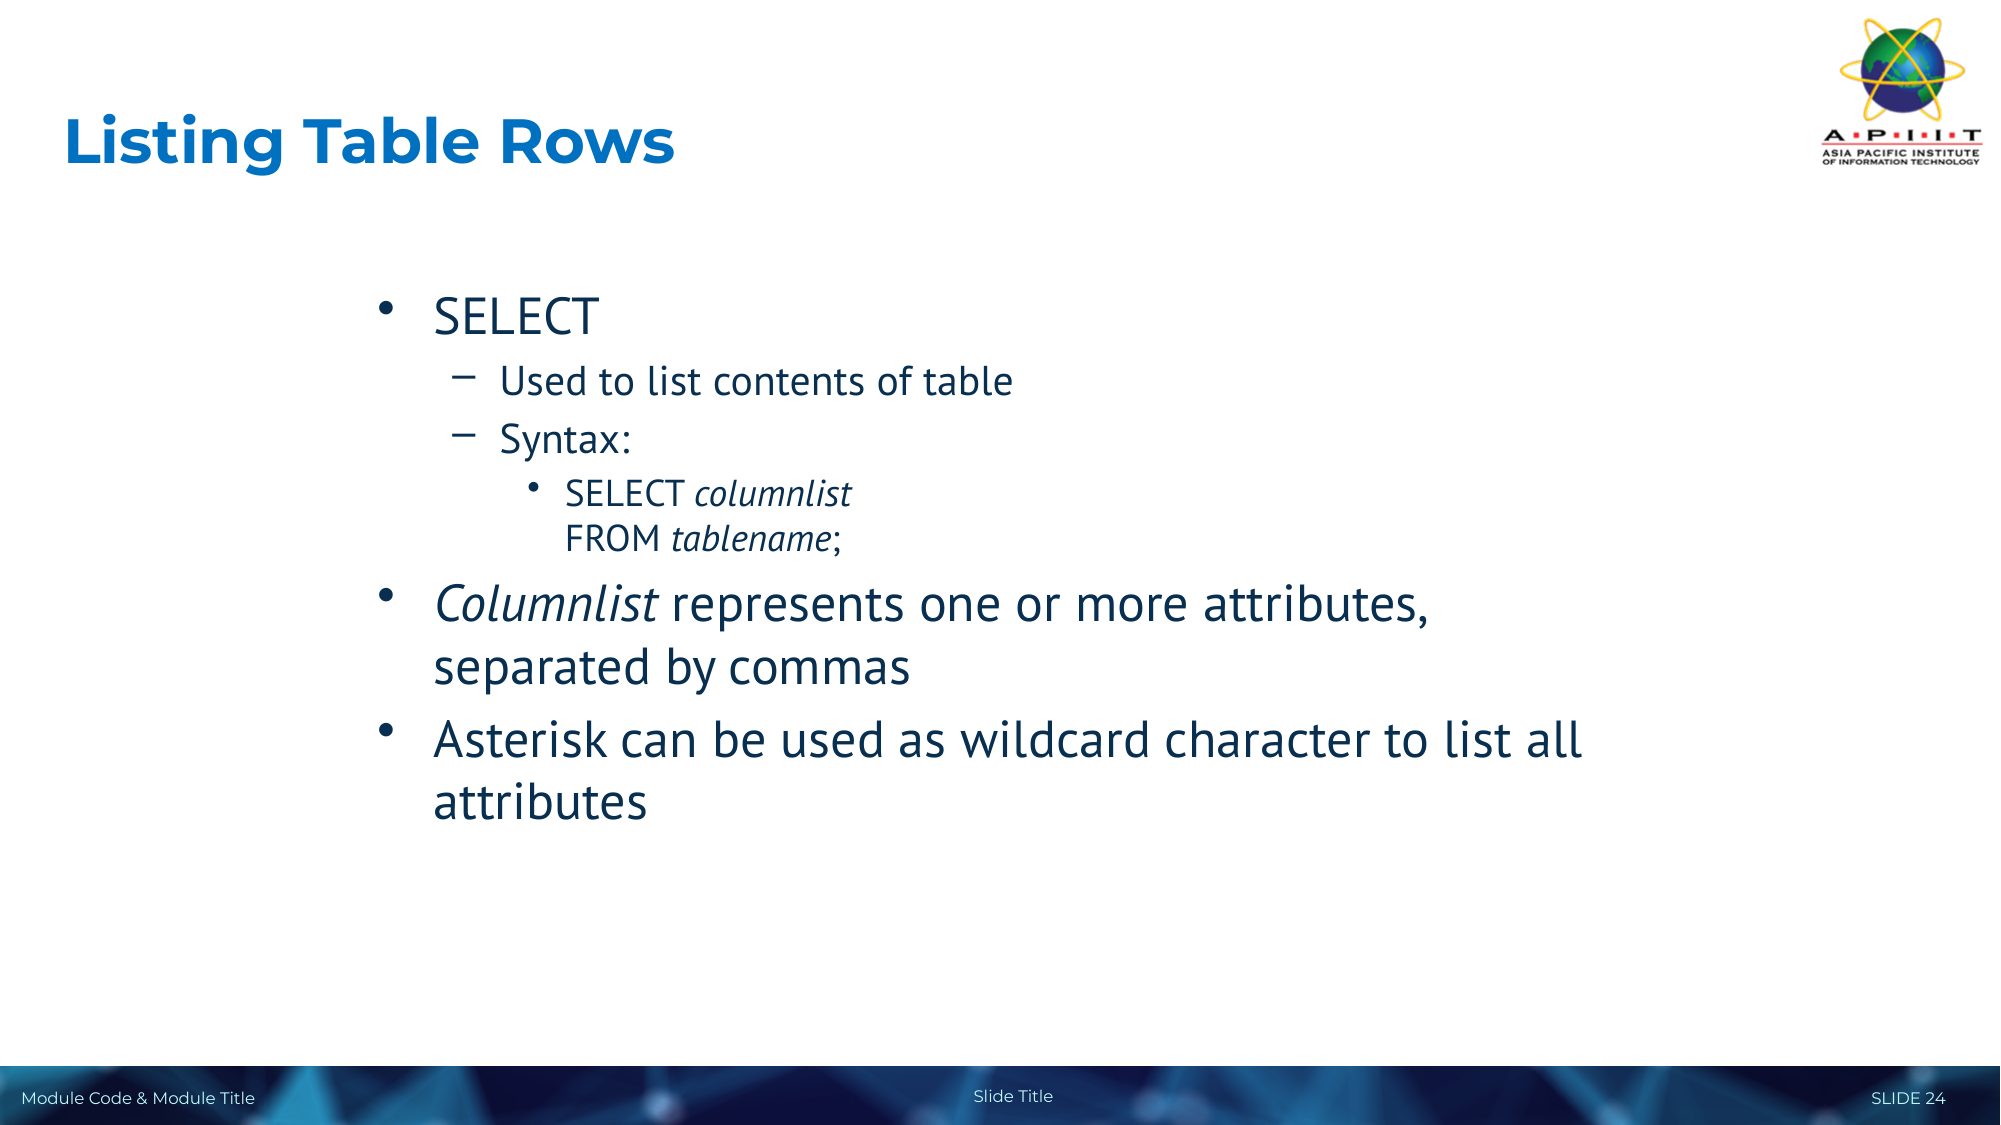

# Listing Table Rows
SELECT
Used to list contents of table
Syntax:
SELECT columnlist
FROM tablename;
Columnlist represents one or more attributes, separated by commas
Asterisk can be used as wildcard character to list all attributes